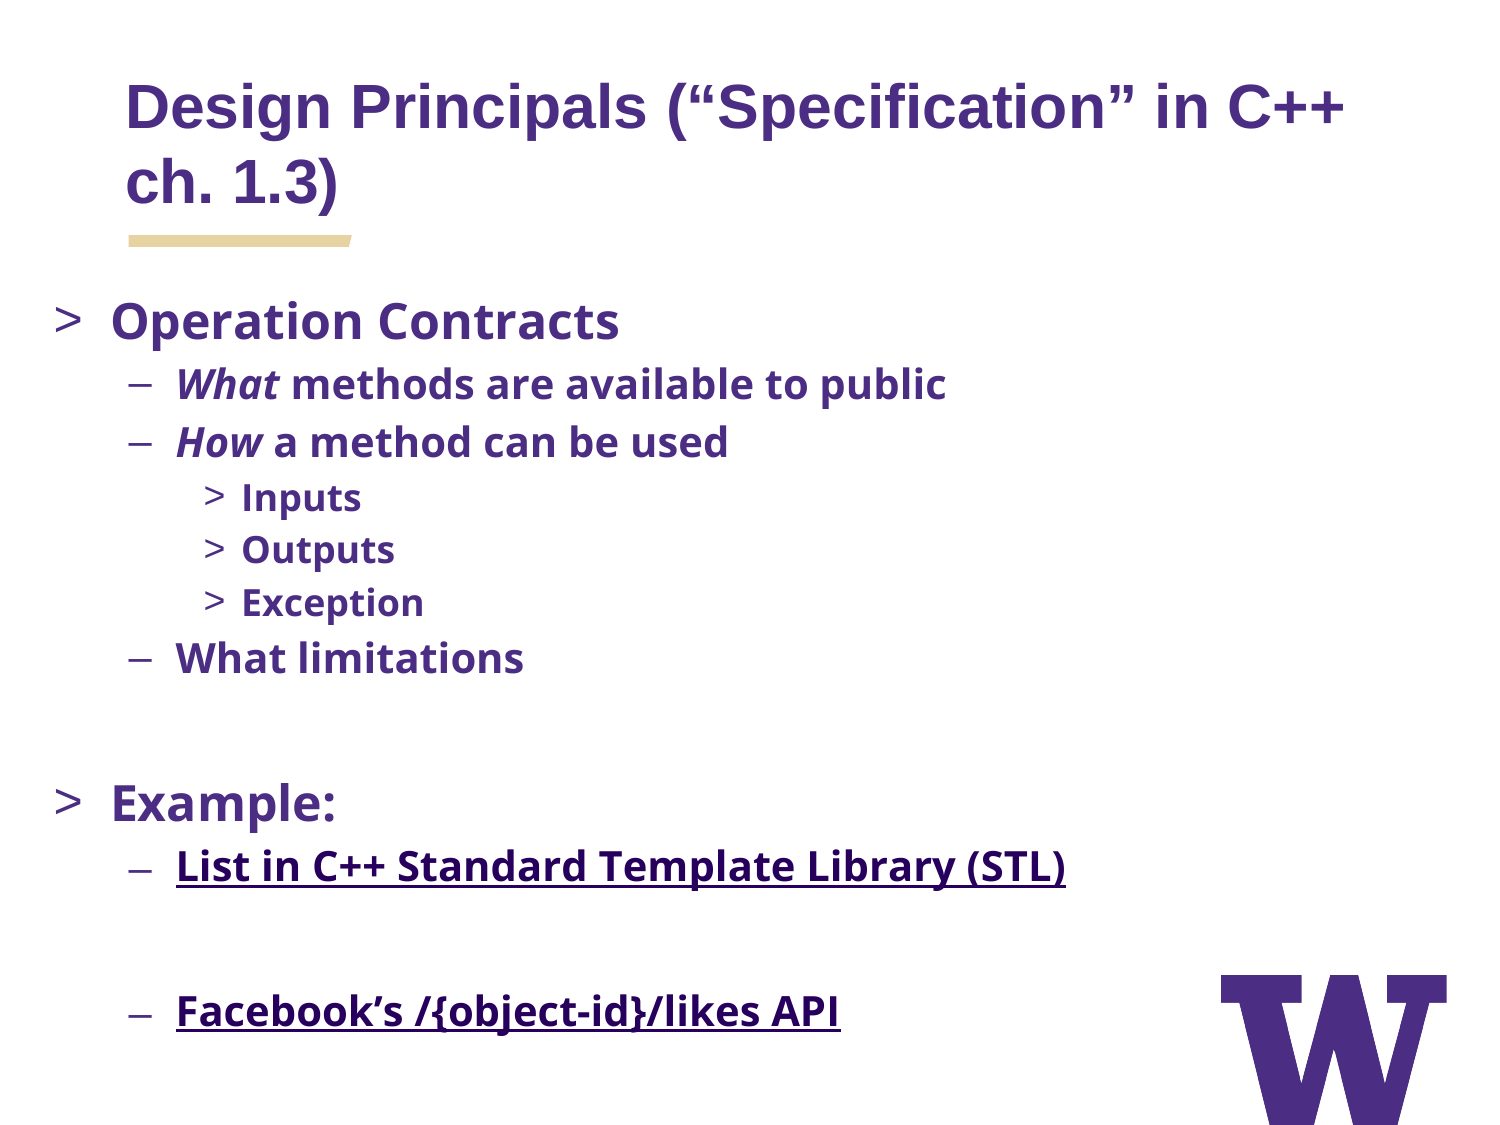

# Design Principals (“Specification” in C++ ch. 1.3)
Operation Contracts
What methods are available to public
How a method can be used
Inputs
Outputs
Exception
What limitations

Example:
List in C++ Standard Template Library (STL)

Facebook’s /{object-id}/likes API